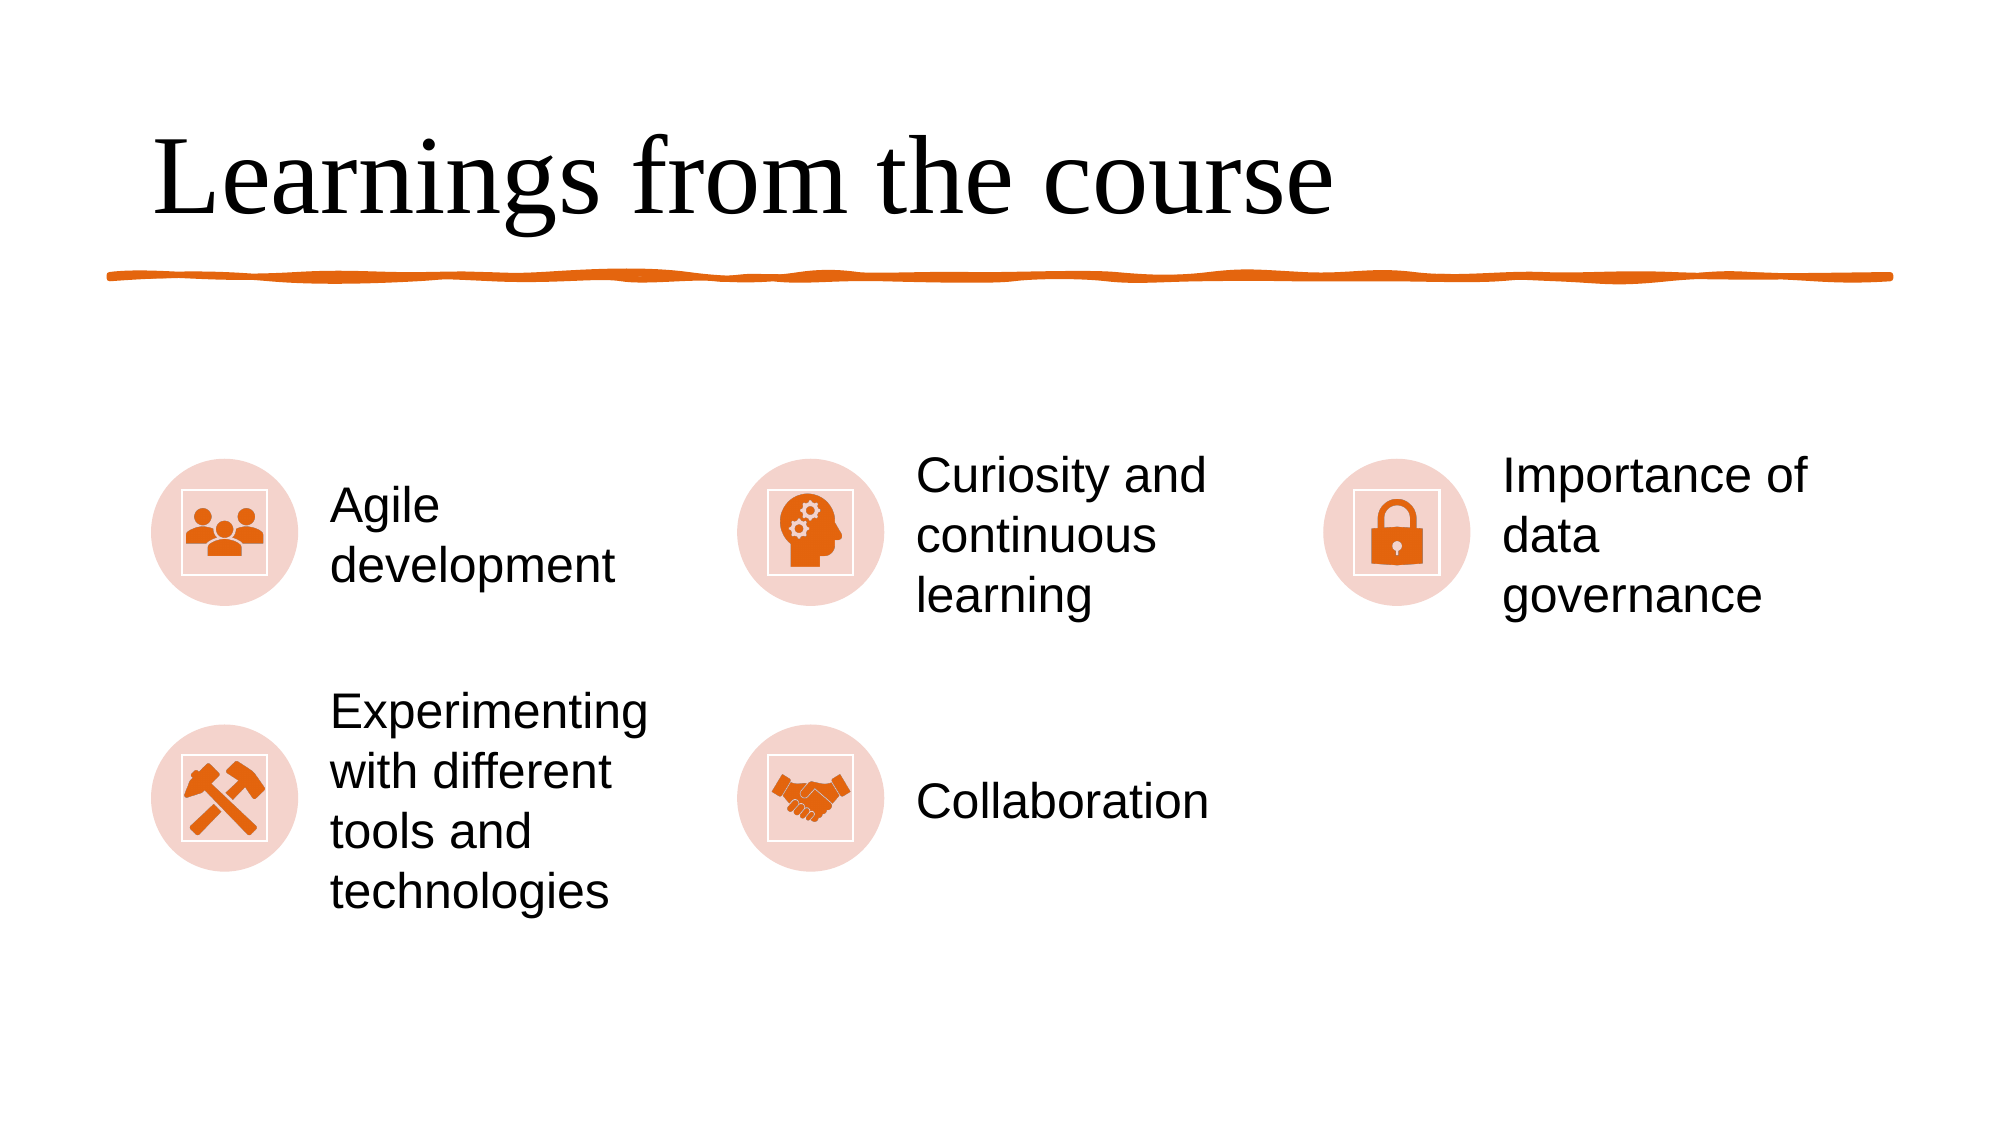

# Learnings from the course

Agile development
Curiosity and continuous learning
Importance of data governance
Experimenting with different tools and technologies
Collaboration